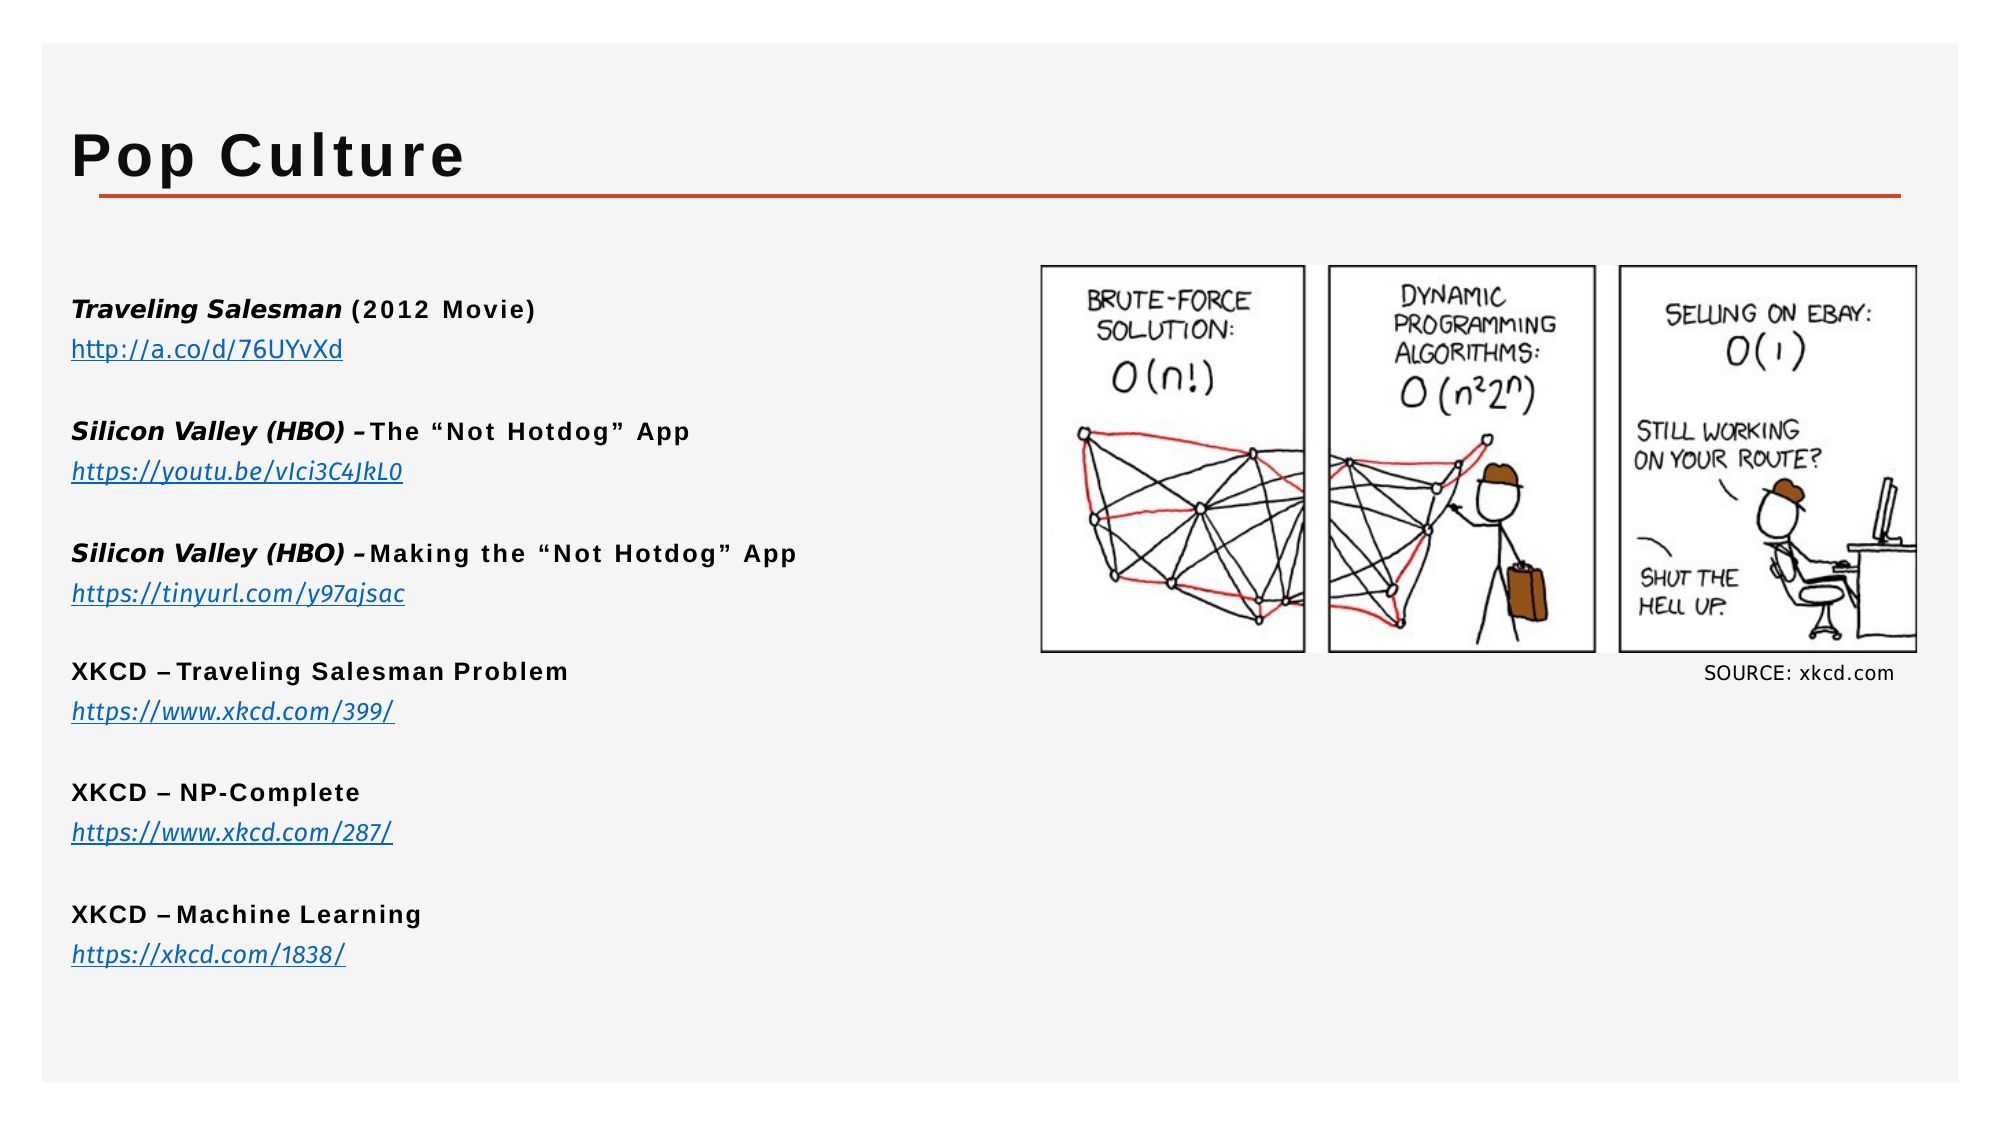

# Pop Culture

Traveling Salesman (2012 Movie)
http://a.co/d/76UYvXd

Silicon Valley (HBO) – The “Not Hotdog” App
https://youtu.be/vIci3C4JkL0

Silicon Valley (HBO) – Making the “Not Hotdog” App
https://tinyurl.com/y97ajsac
XKCD – Traveling Salesman Problem
https://www.xkcd.com/399/
SOURCE: xkcd.com
XKCD – NP-Complete
https://www.xkcd.com/287/

XKCD – Machine Learning
https://xkcd.com/1838/
192